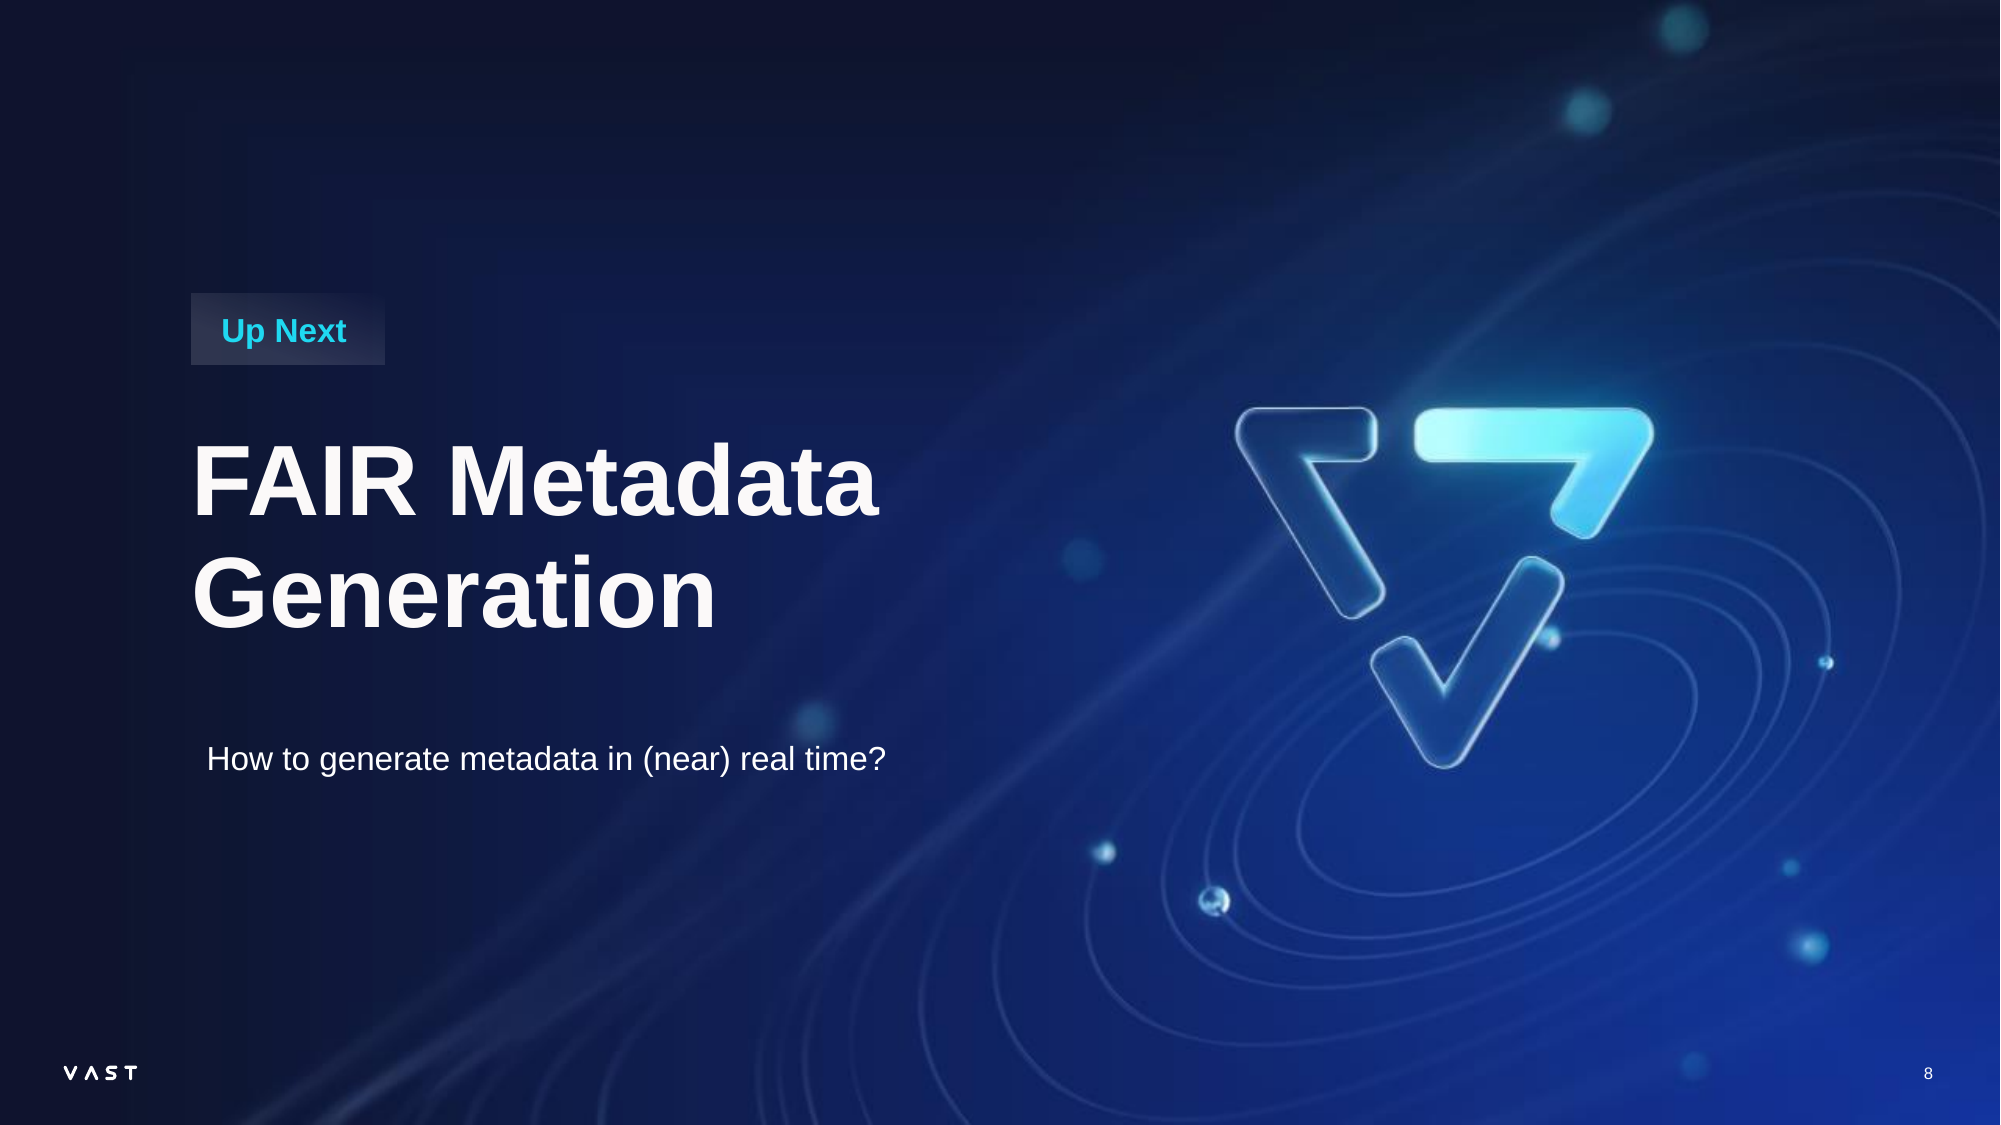

Up Next
# FAIR Metadata Generation
How to generate metadata in (near) real time?
8